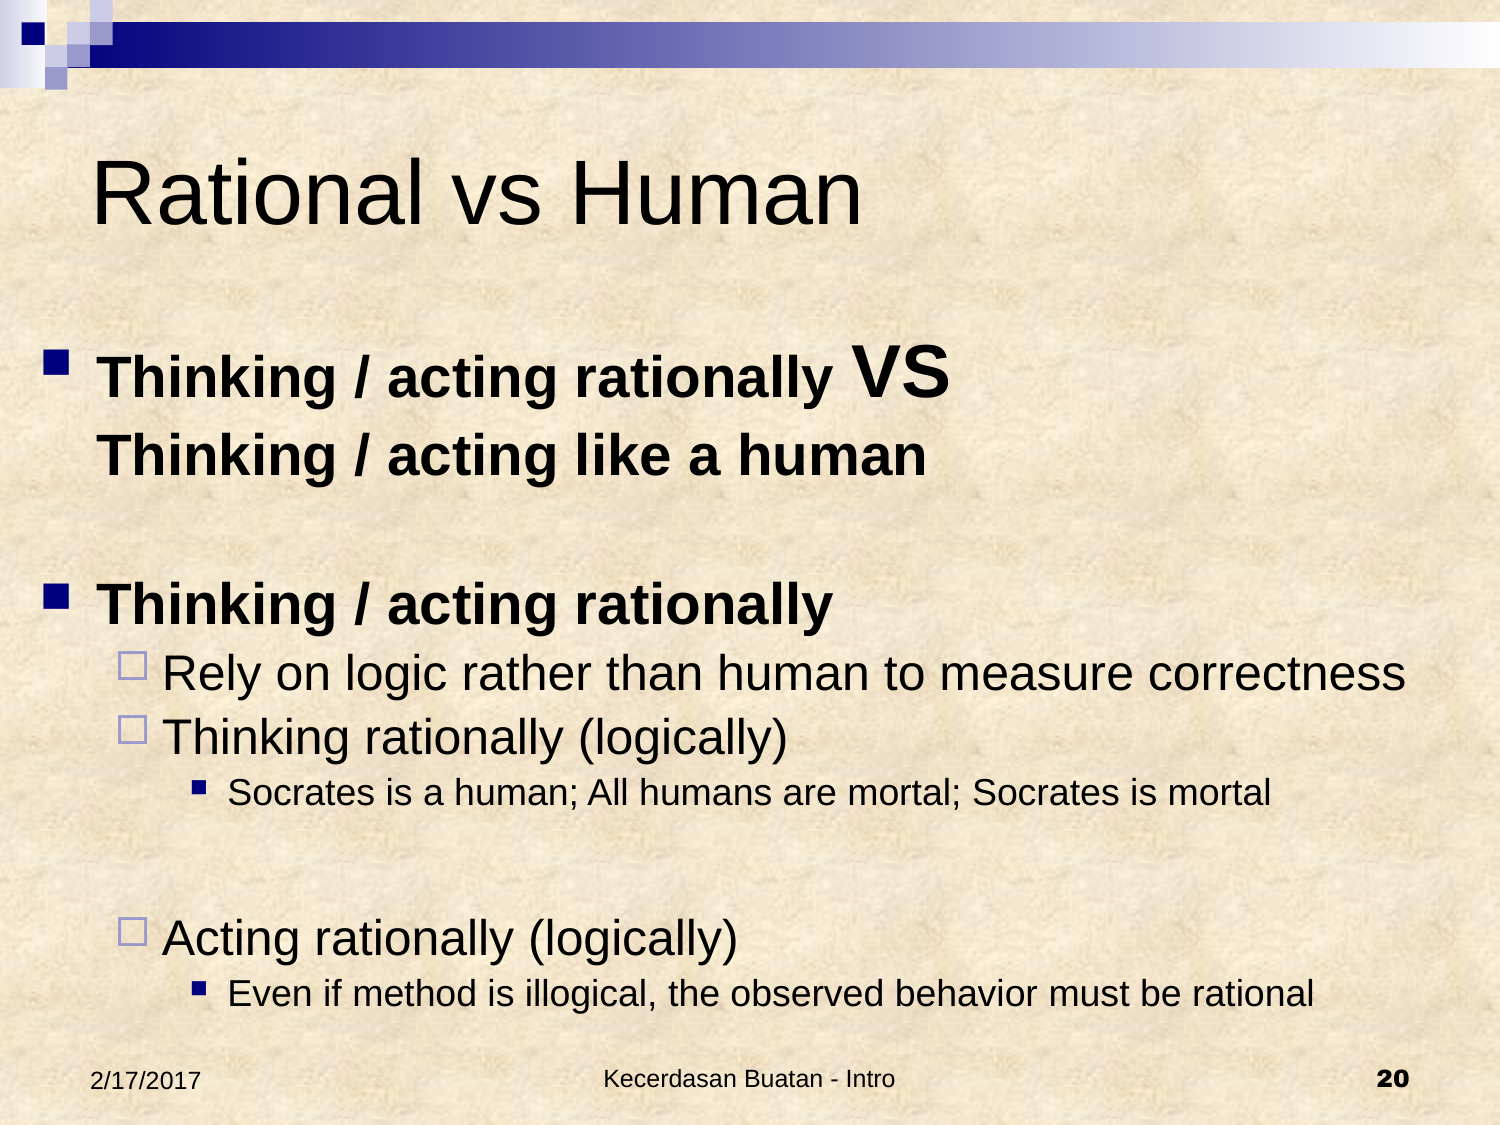

# Rational vs Human
Thinking / acting rationally VS
	Thinking / acting like a human

Thinking / acting rationally
Rely on logic rather than human to measure correctness
Thinking rationally (logically)
Socrates is a human; All humans are mortal; Socrates is mortal

Acting rationally (logically)
Even if method is illogical, the observed behavior must be rational
2/17/2017
Kecerdasan Buatan - Intro
20